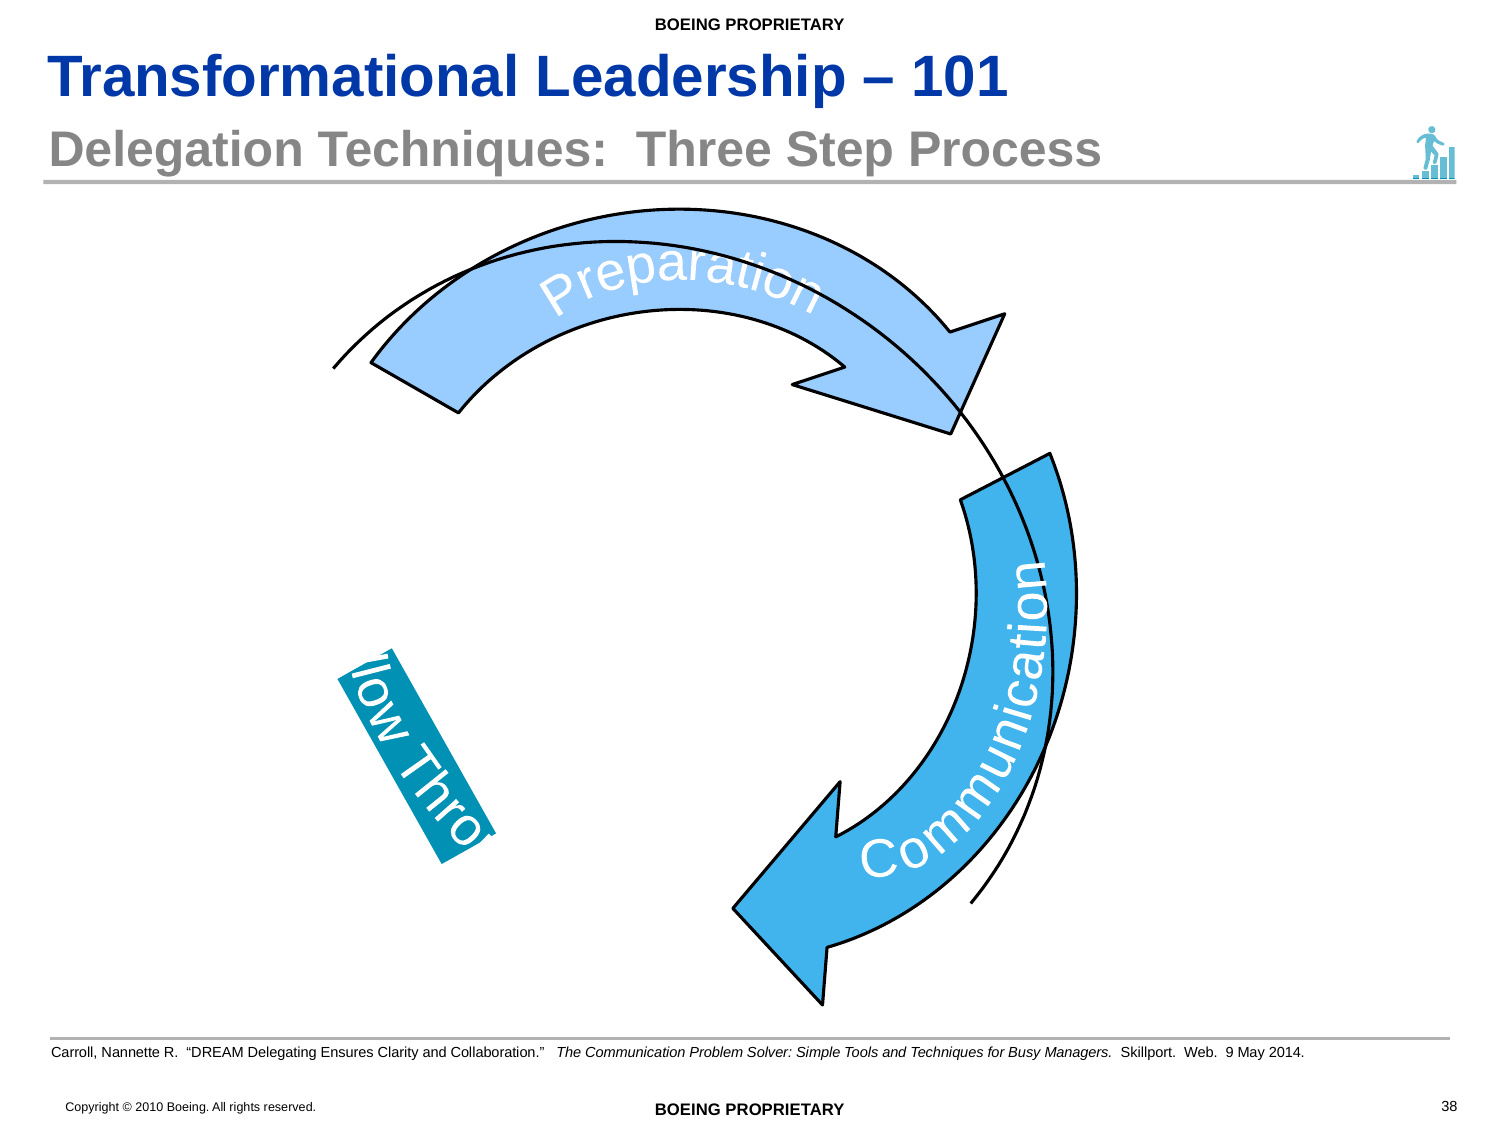

# Delegation Techniques:  Three Step Process

Preparation
Communication
Follow Through
Carroll, Nannette R.  “DREAM Delegating Ensures Clarity and Collaboration.”   The Communication Problem Solver: Simple Tools and Techniques for Busy Managers.  Skillport.  Web.  9 May 2014.

38